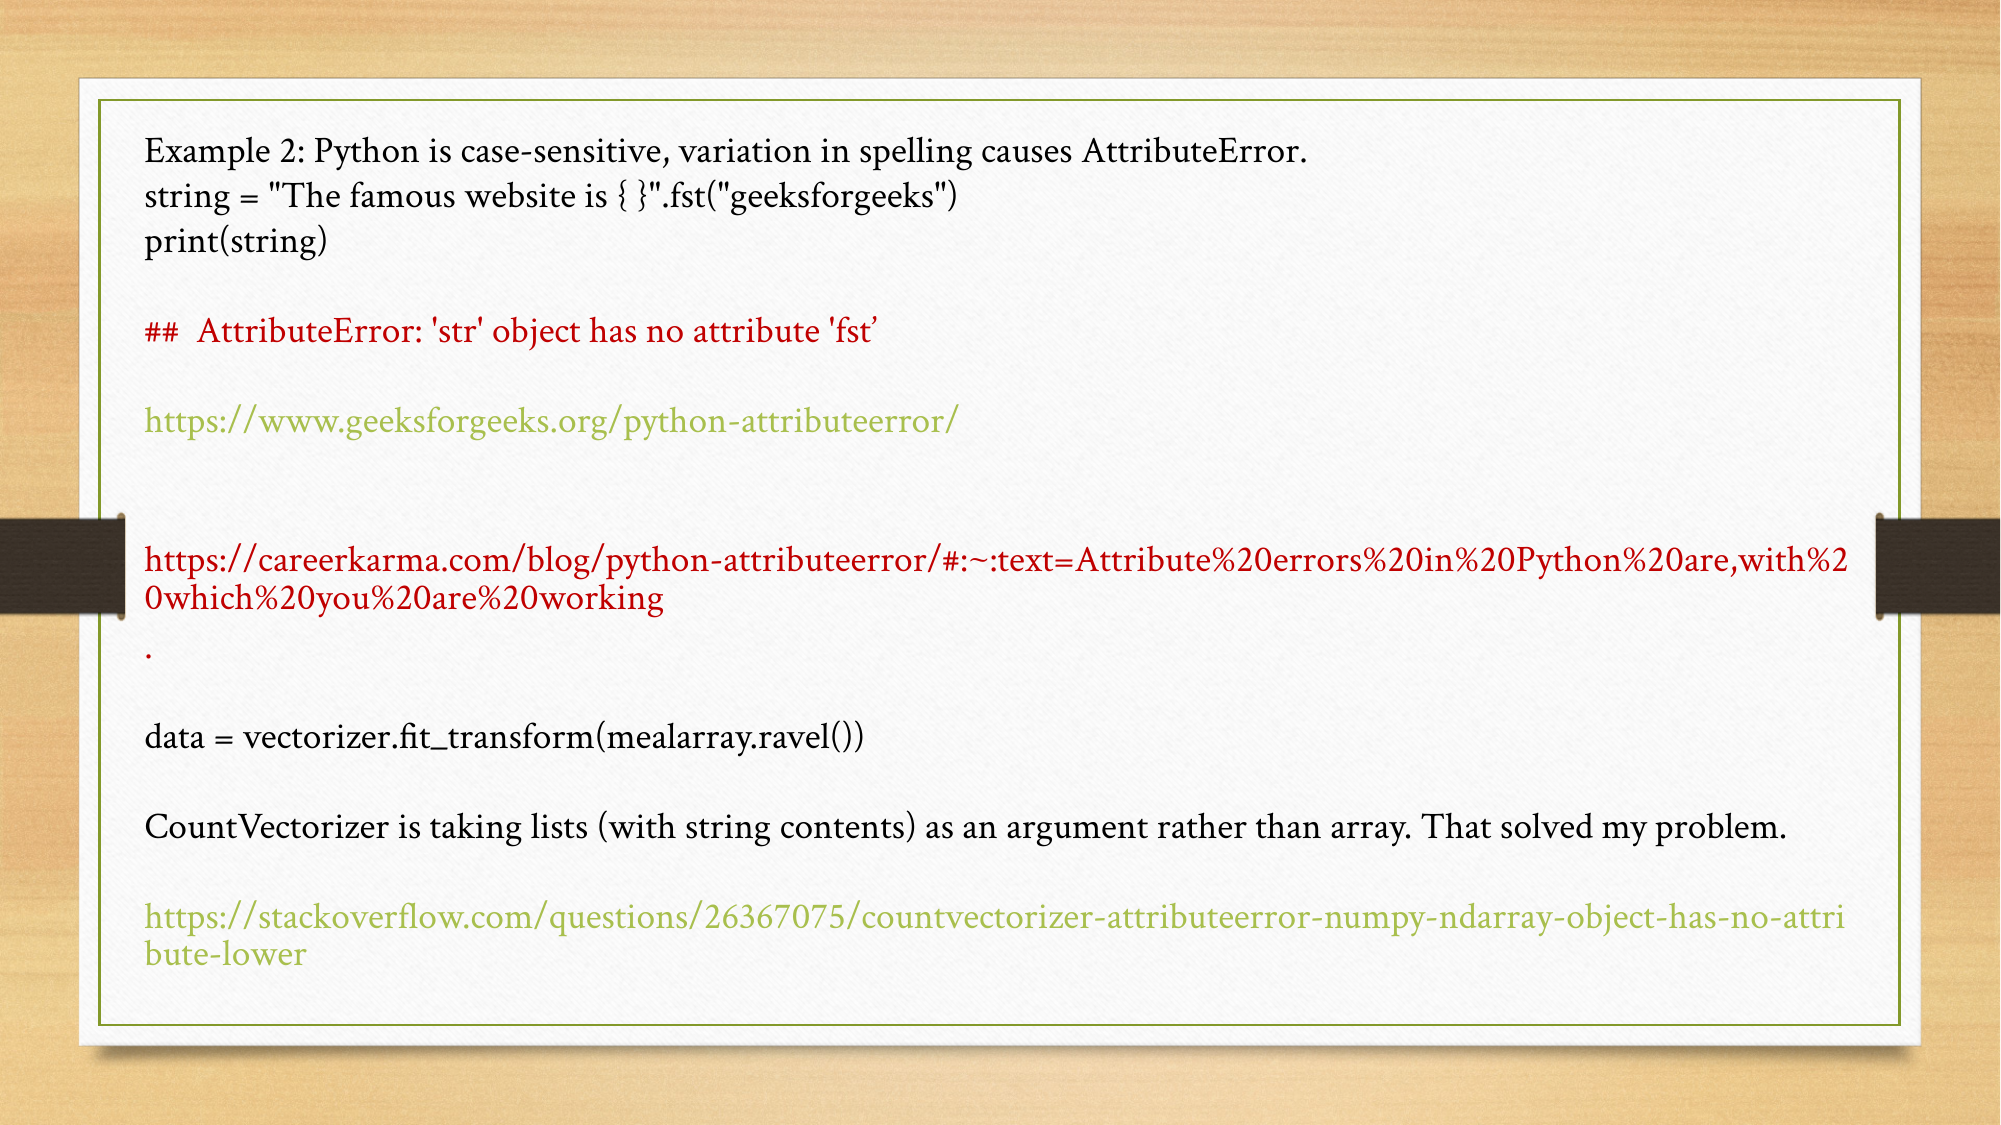

Example 2: Python is case-sensitive, variation in spelling causes AttributeError.
string = "The famous website is { }".fst("geeksforgeeks")
print(string)

##  AttributeError: 'str' object has no attribute 'fst’

https://www.geeksforgeeks.org/python-attributeerror/

https://careerkarma.com/blog/python-attributeerror/#:~:text=Attribute%20errors%20in%20Python%20are,with%20which%20you%20are%20working.

data = vectorizer.fit_transform(mealarray.ravel())

CountVectorizer is taking lists (with string contents) as an argument rather than array. That solved my problem.

https://stackoverflow.com/questions/26367075/countvectorizer-attributeerror-numpy-ndarray-object-has-no-attribute-lower